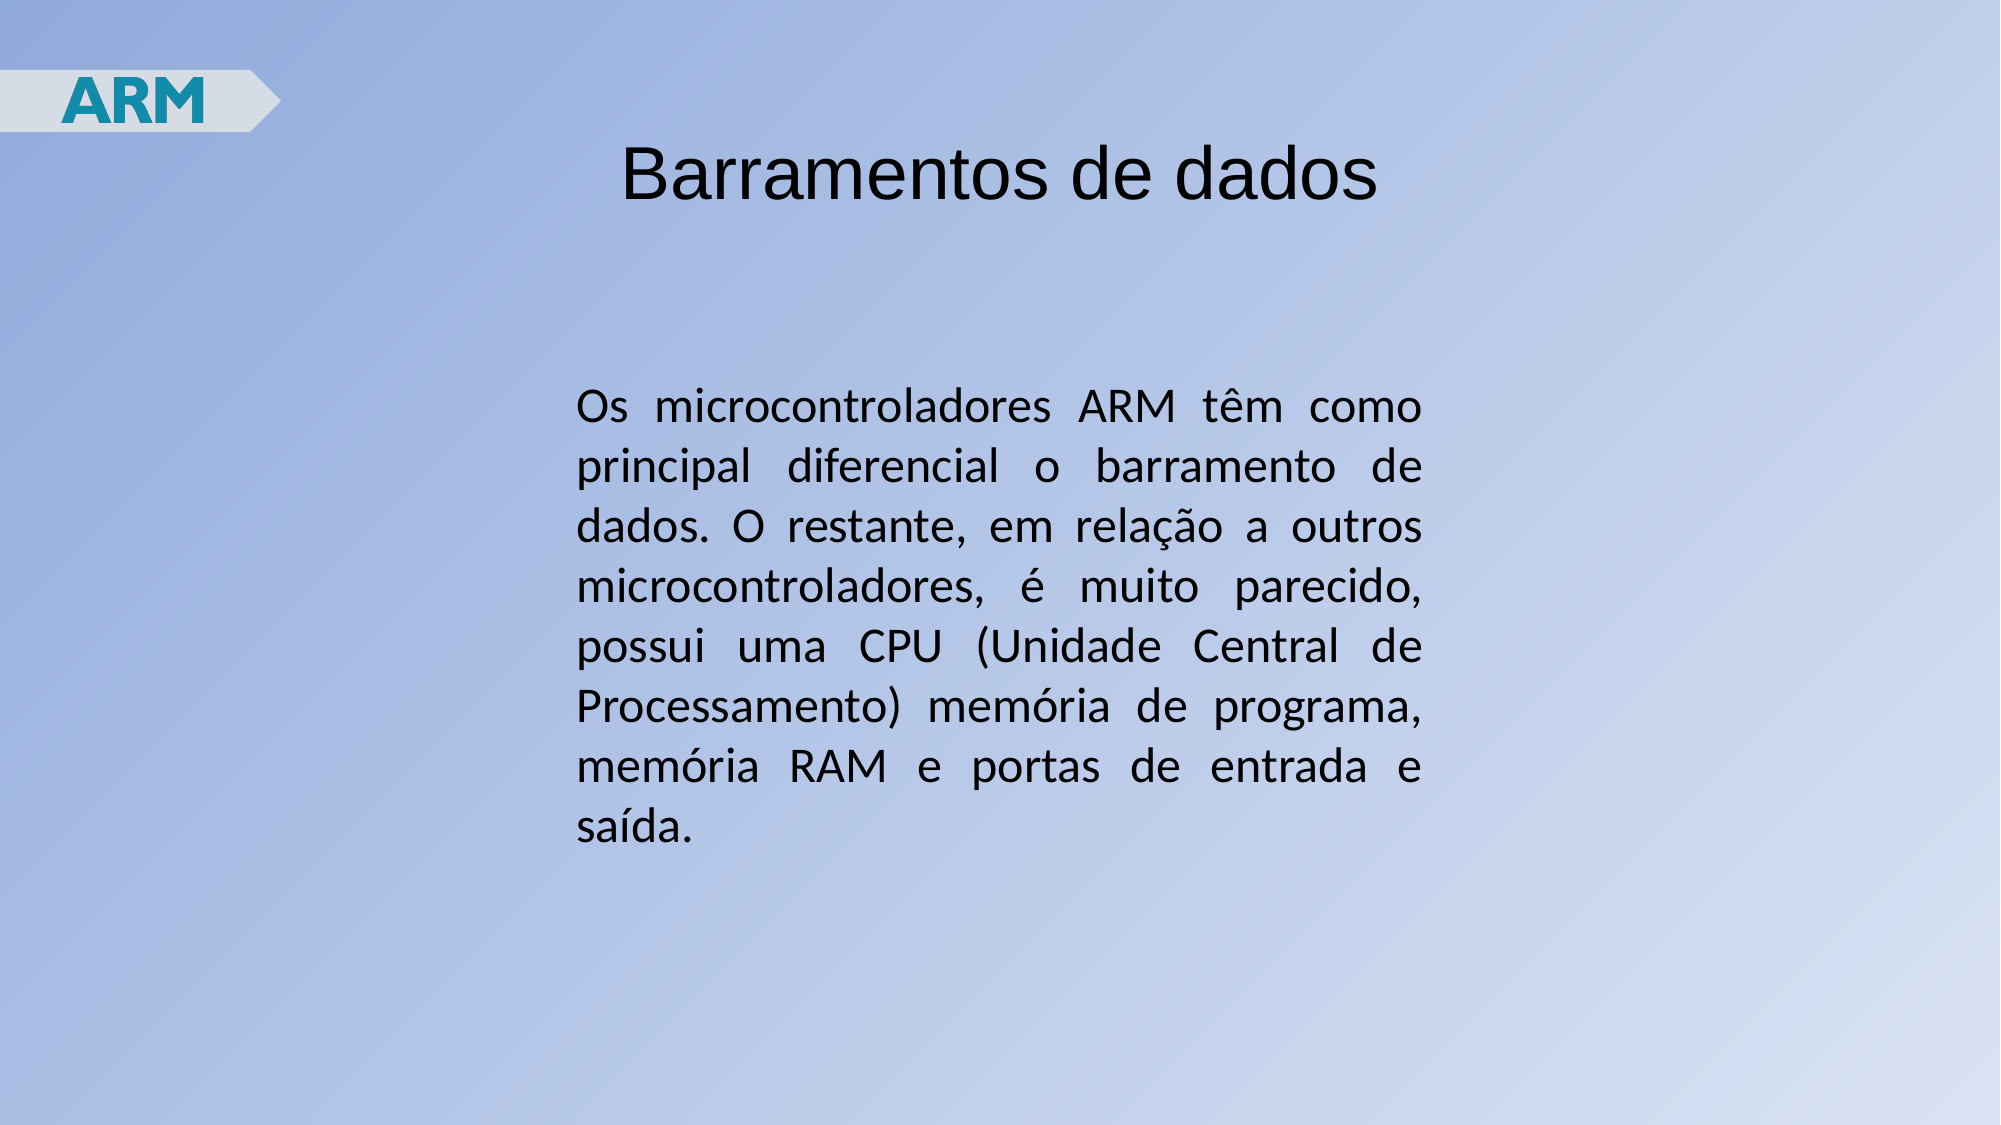

# Barramentos de dados
Os microcontroladores ARM têm como principal diferencial o barramento de dados. O restante, em relação a outros microcontroladores, é muito parecido, possui uma CPU (Unidade Central de Processamento) memória de programa, memória RAM e portas de entrada e saída.